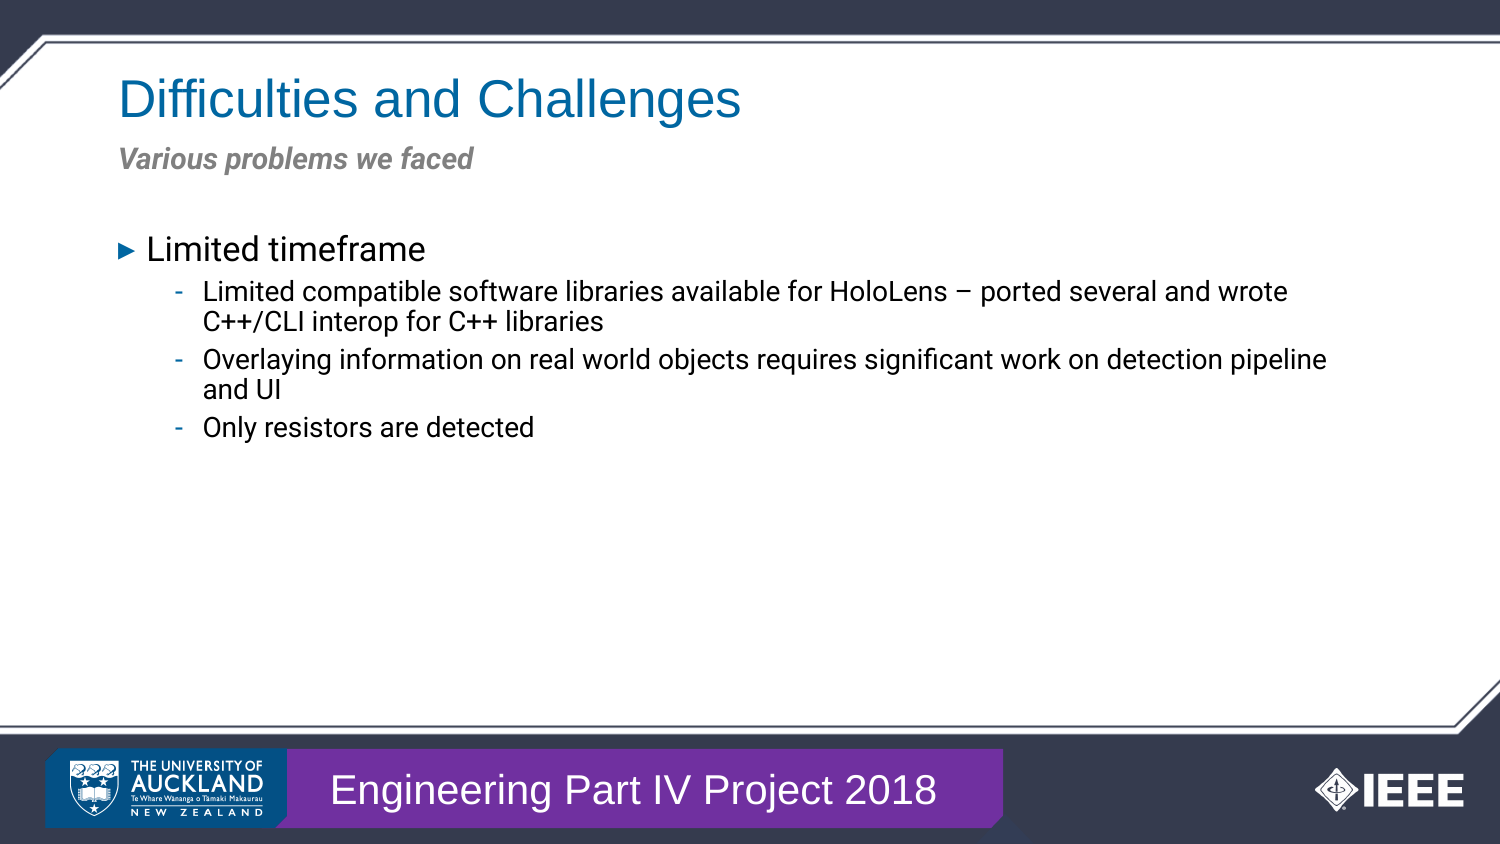

# Difficulties and Challenges
Various problems we faced
Limited timeframe
Limited compatible software libraries available for HoloLens – ported several and wrote C++/CLI interop for C++ libraries
Overlaying information on real world objects requires significant work on detection pipeline and UI
Only resistors are detected